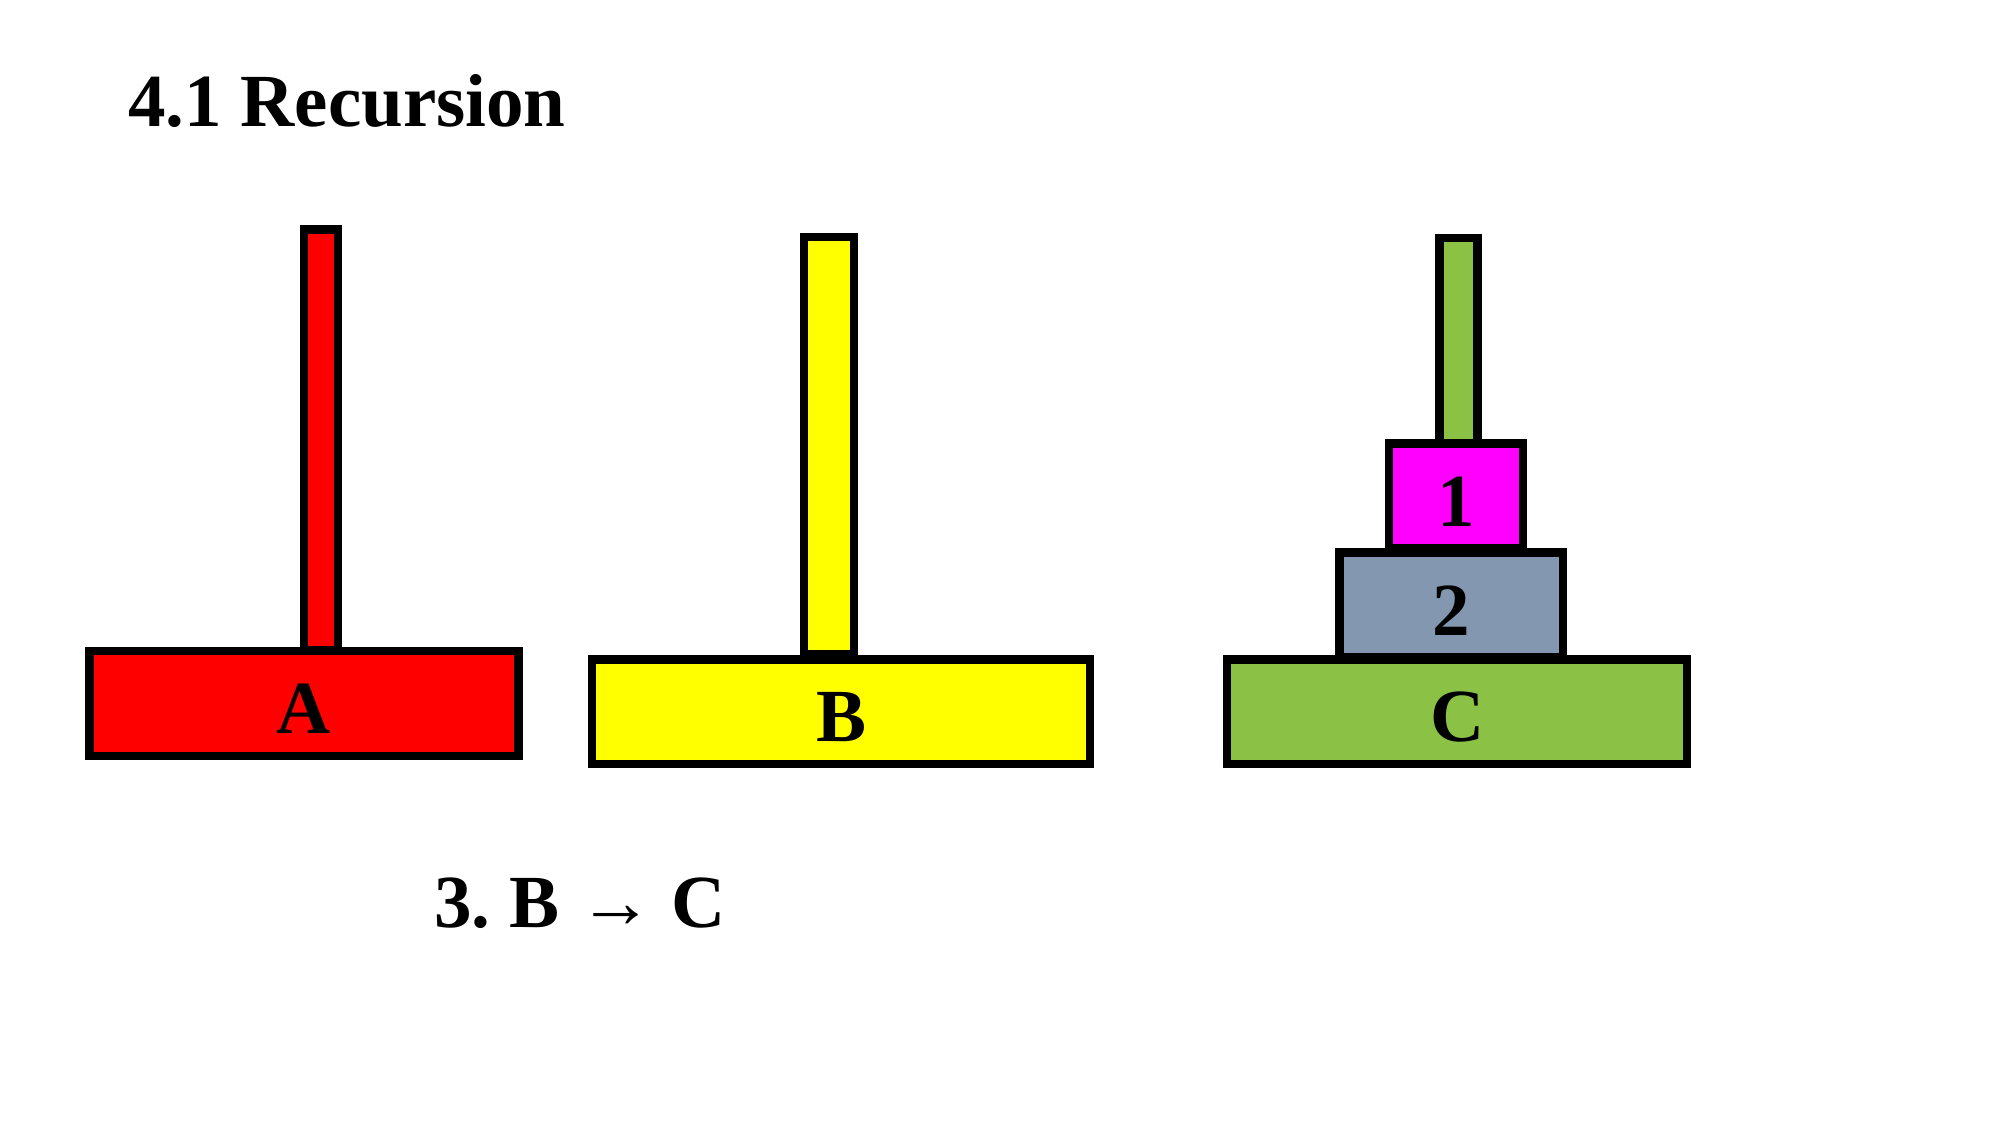

4.1 Recursion

A

B

C
1

2
3. B → C